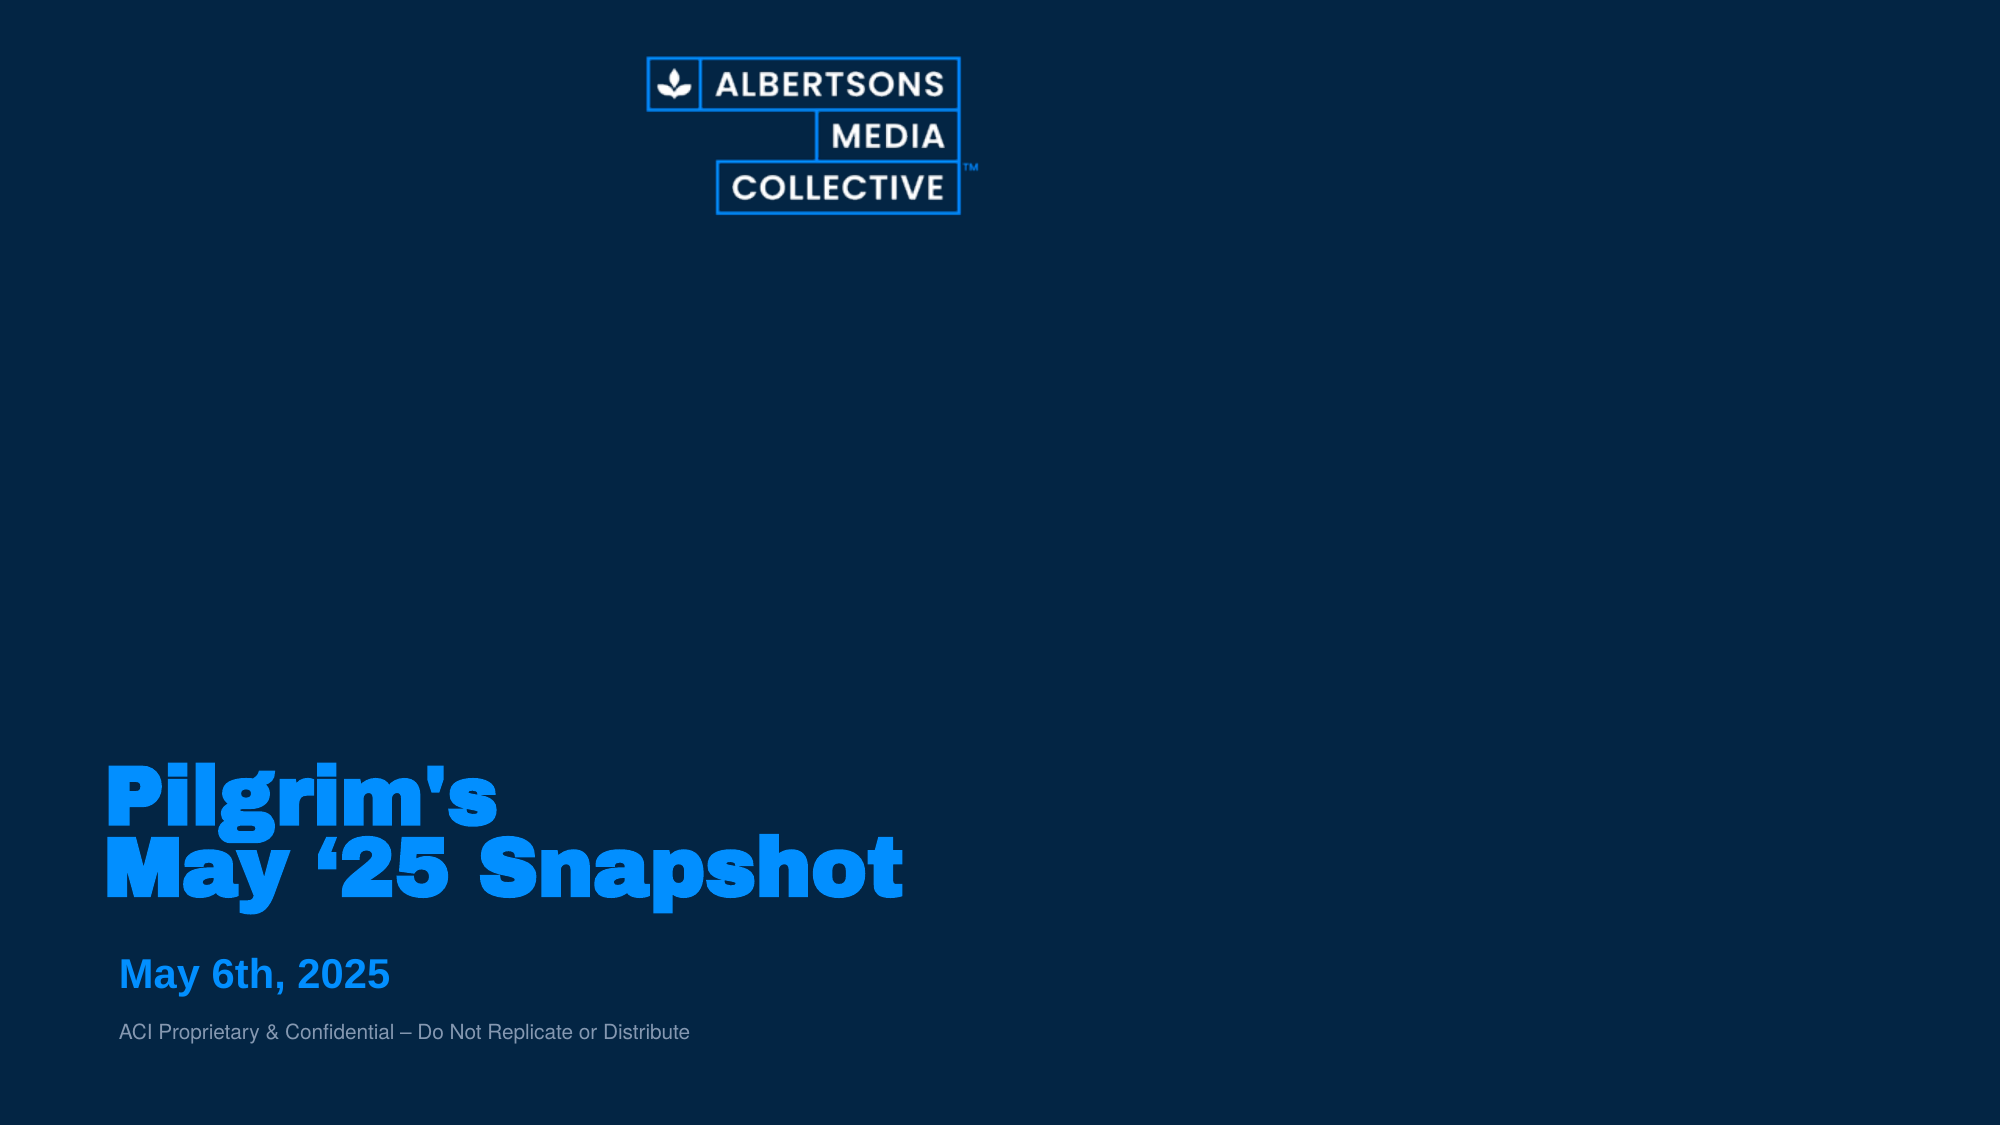

# Pilgrim's May ‘25 Snapshot
May 6th, 2025